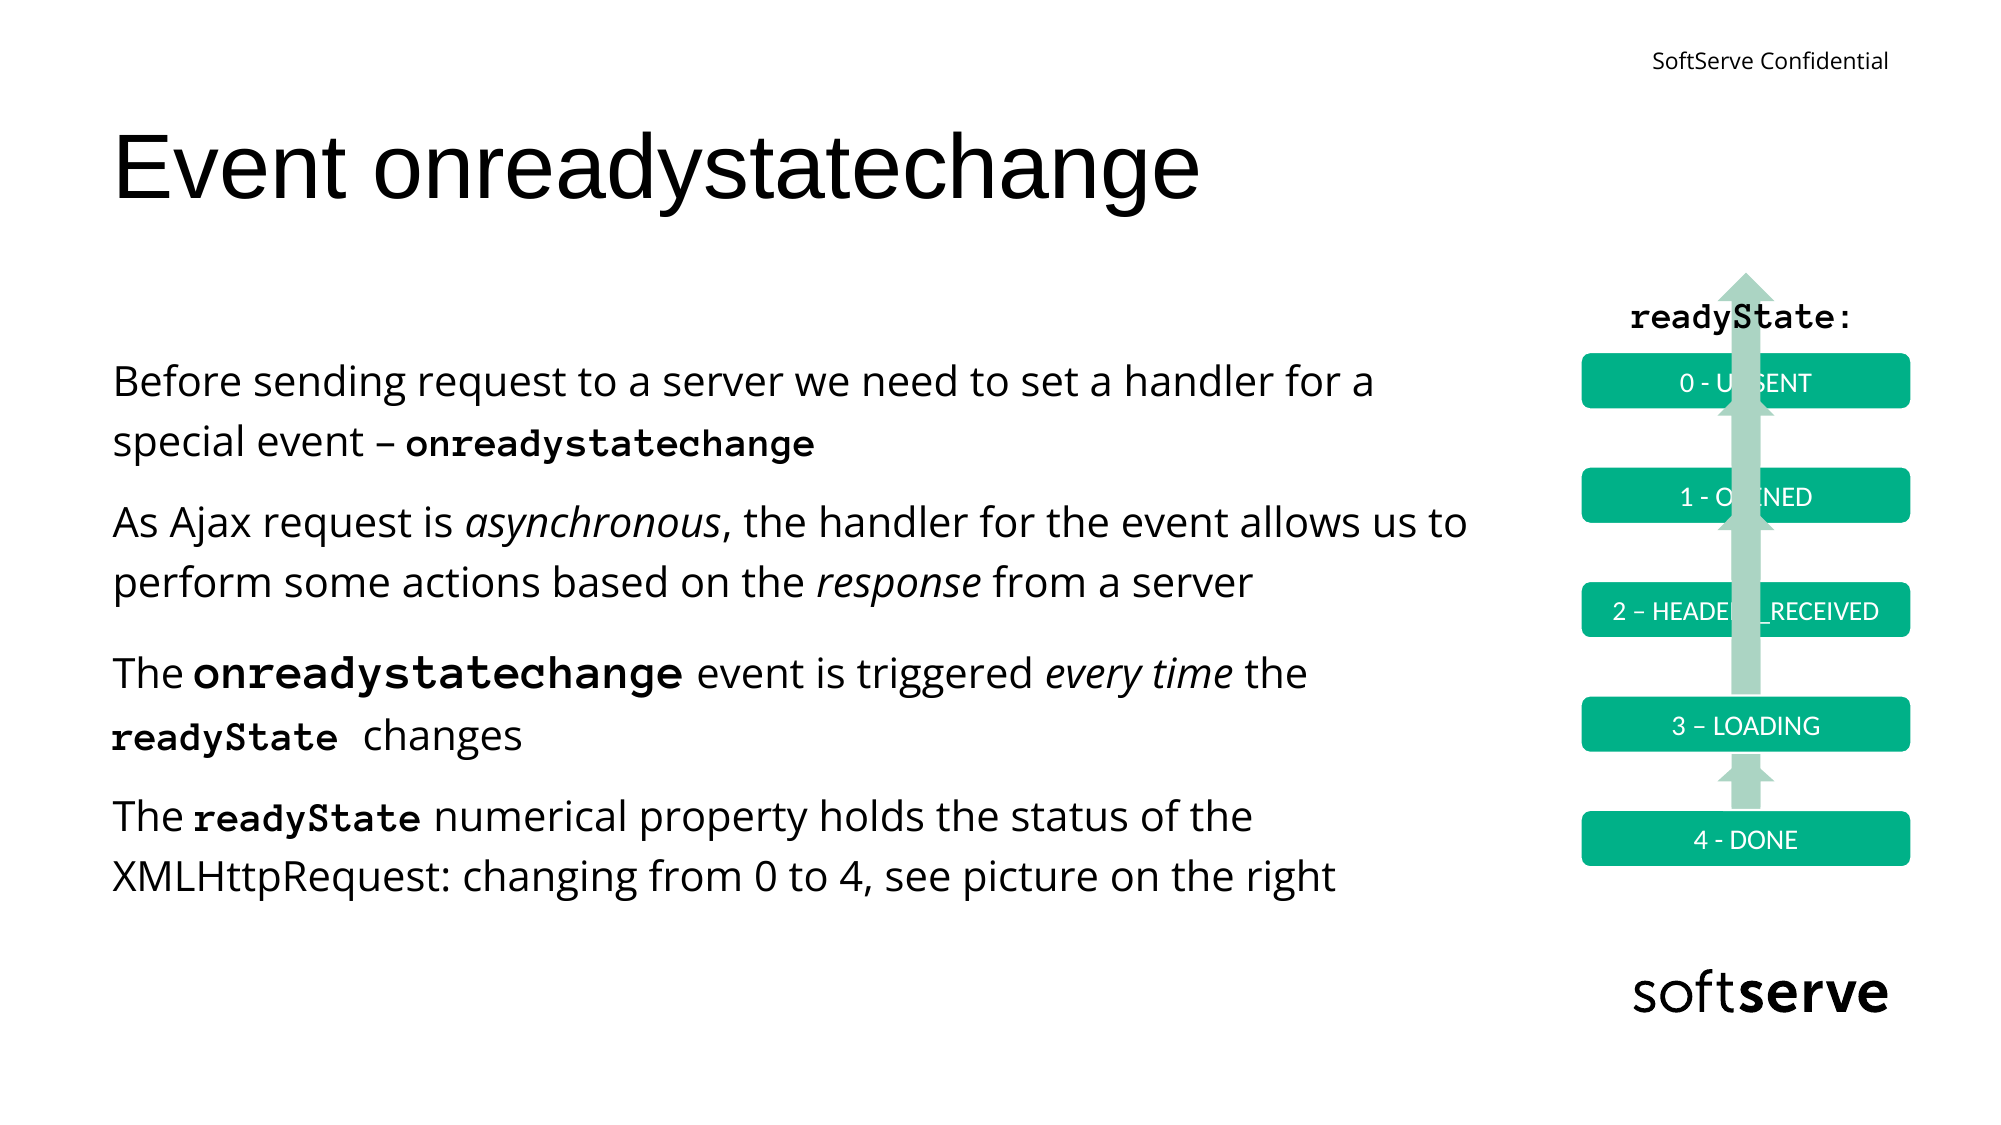

# Event onreadystatechange
readyState:
Before sending request to a server we need to set a handler for a special event – onreadystatechange
As Ajax request is asynchronous, the handler for the event allows us to perform some actions based on the response from a server
The onreadystatechange event is triggered every time the readyState changes
The readyState numerical property holds the status of the XMLHttpRequest: changing from 0 to 4, see picture on the right

0 - UNSENT
1 - OPENED
2 – HEADERS_RECEIVED
3 – LOADING
4 - DONE